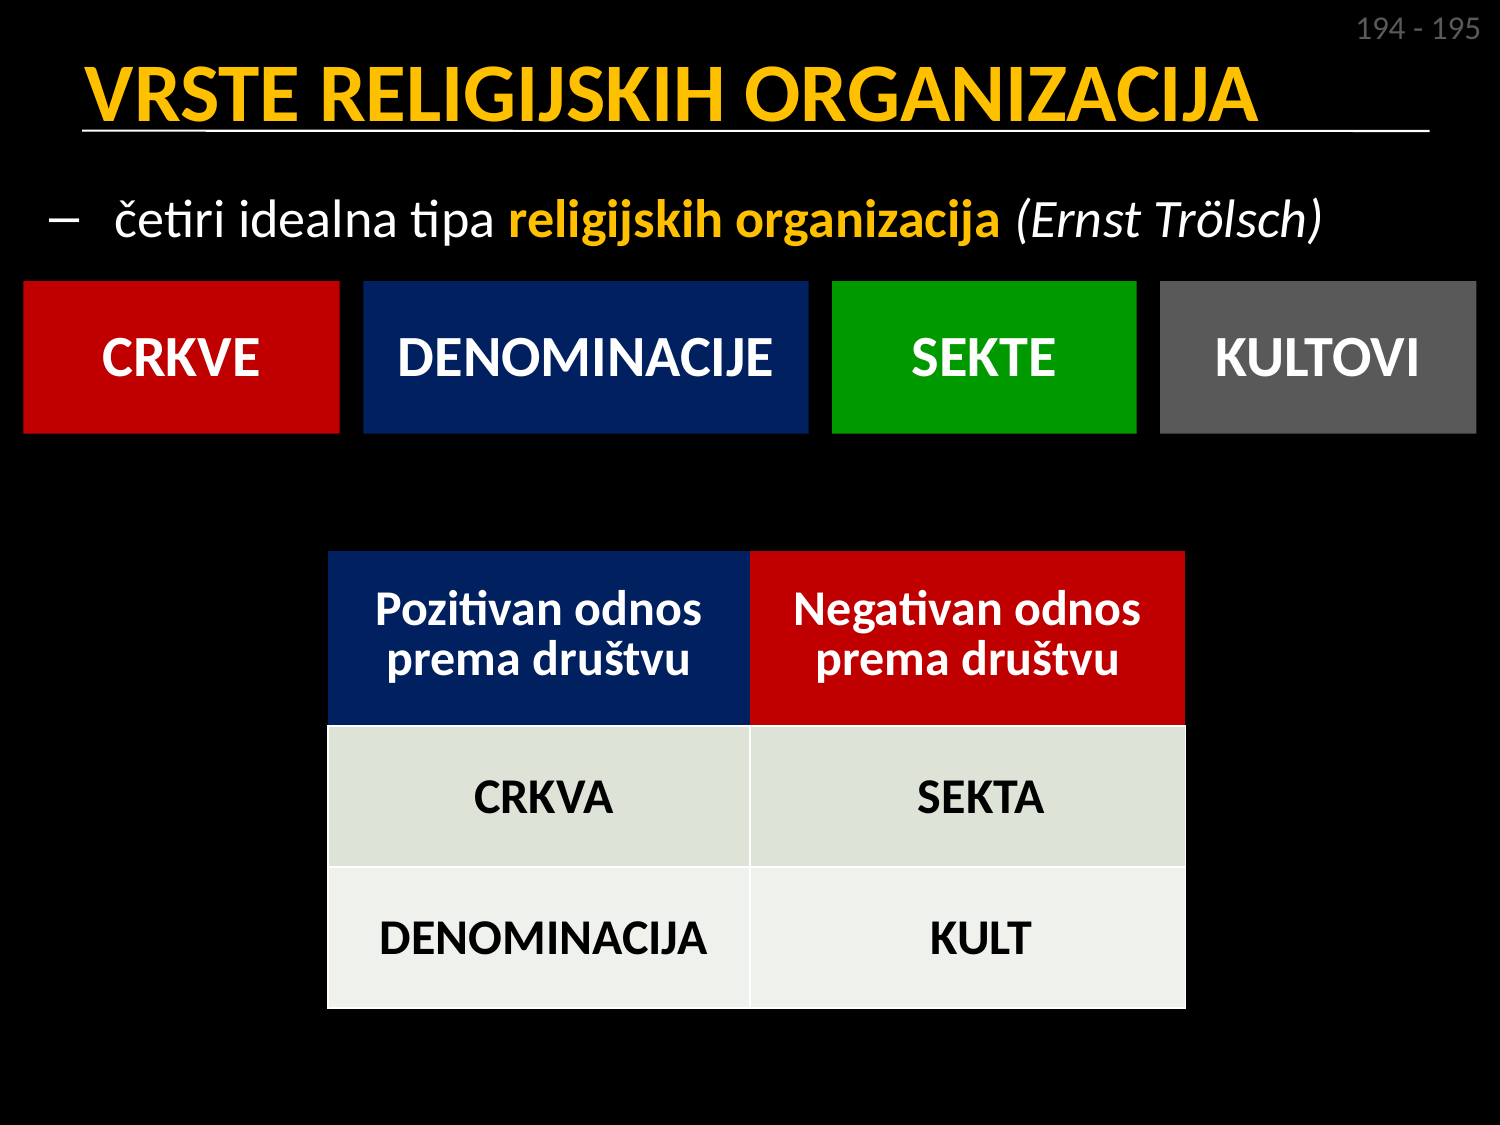

194 - 195
VRSTE RELIGIJSKIH ORGANIZACIJA
četiri idealna tipa religijskih organizacija (Ernst Trölsch)
CRKVE
DENOMINACIJE
SEKTE
KULTOVI
| Pozitivan odnos prema društvu | Negativan odnos prema društvu |
| --- | --- |
|  |  |
|  |  |
CRKVA
SEKTA
DENOMINACIJA
KULT